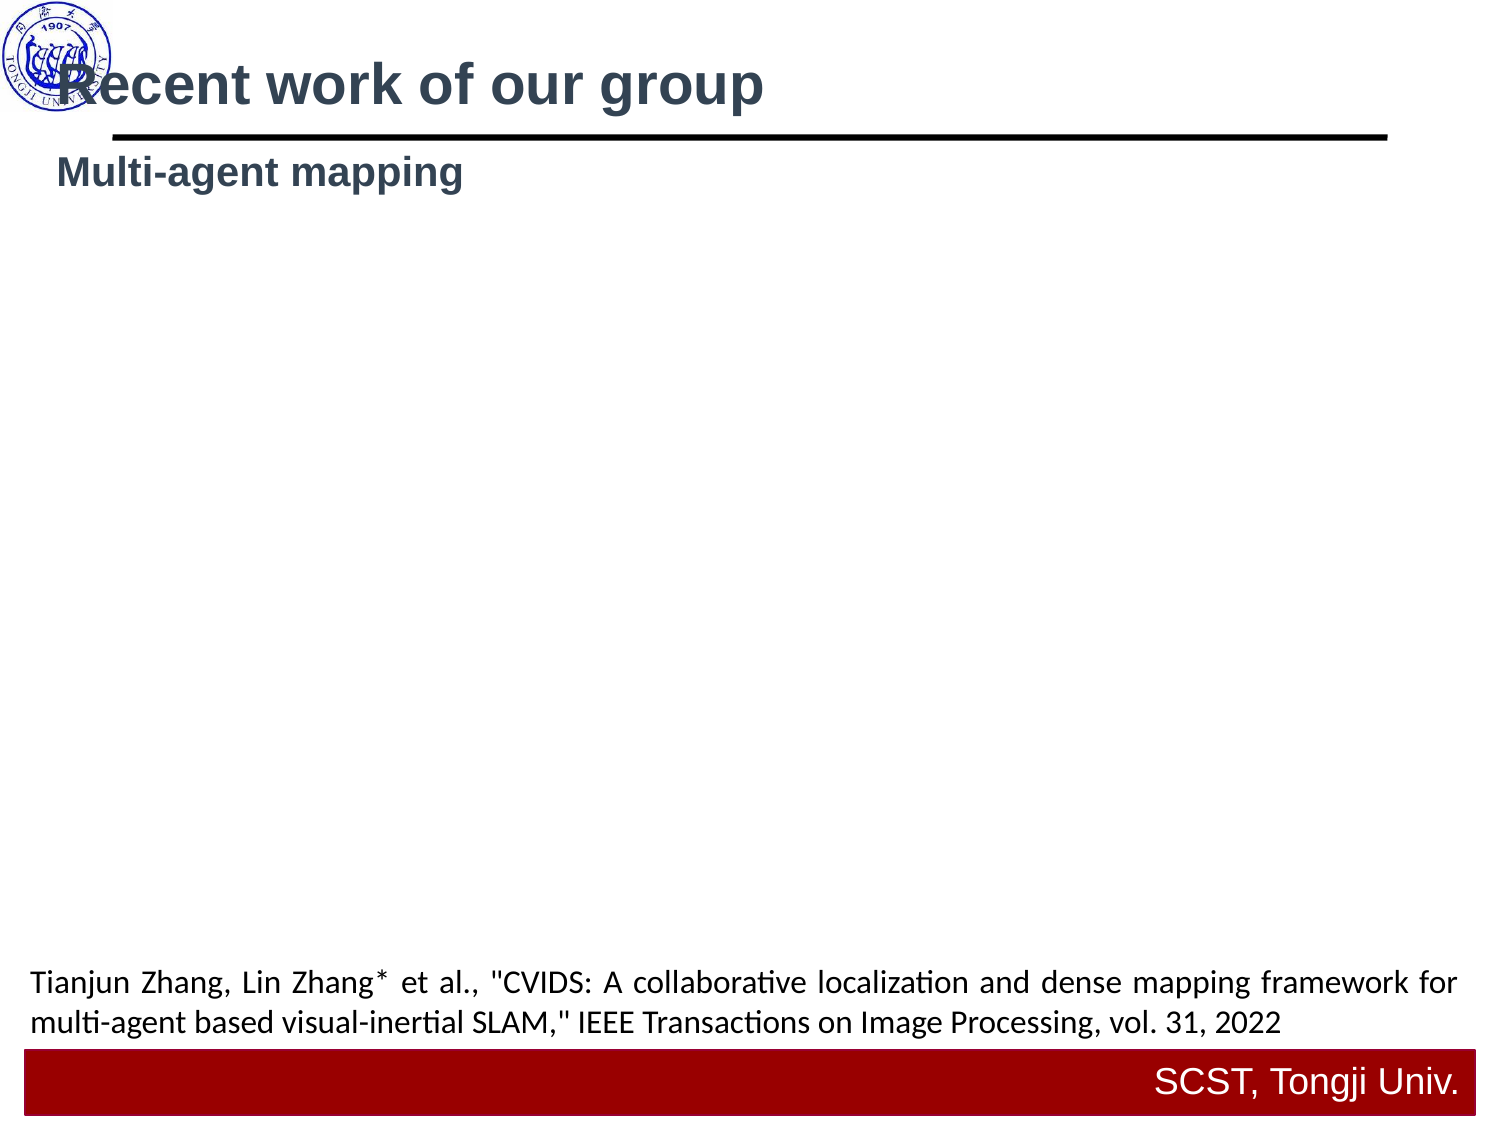

Recent work of our group
Multi-agent mapping
Tianjun Zhang, Lin Zhang* et al., "CVIDS: A collaborative localization and dense mapping framework for multi-agent based visual-inertial SLAM," IEEE Transactions on Image Processing, vol. 31, 2022